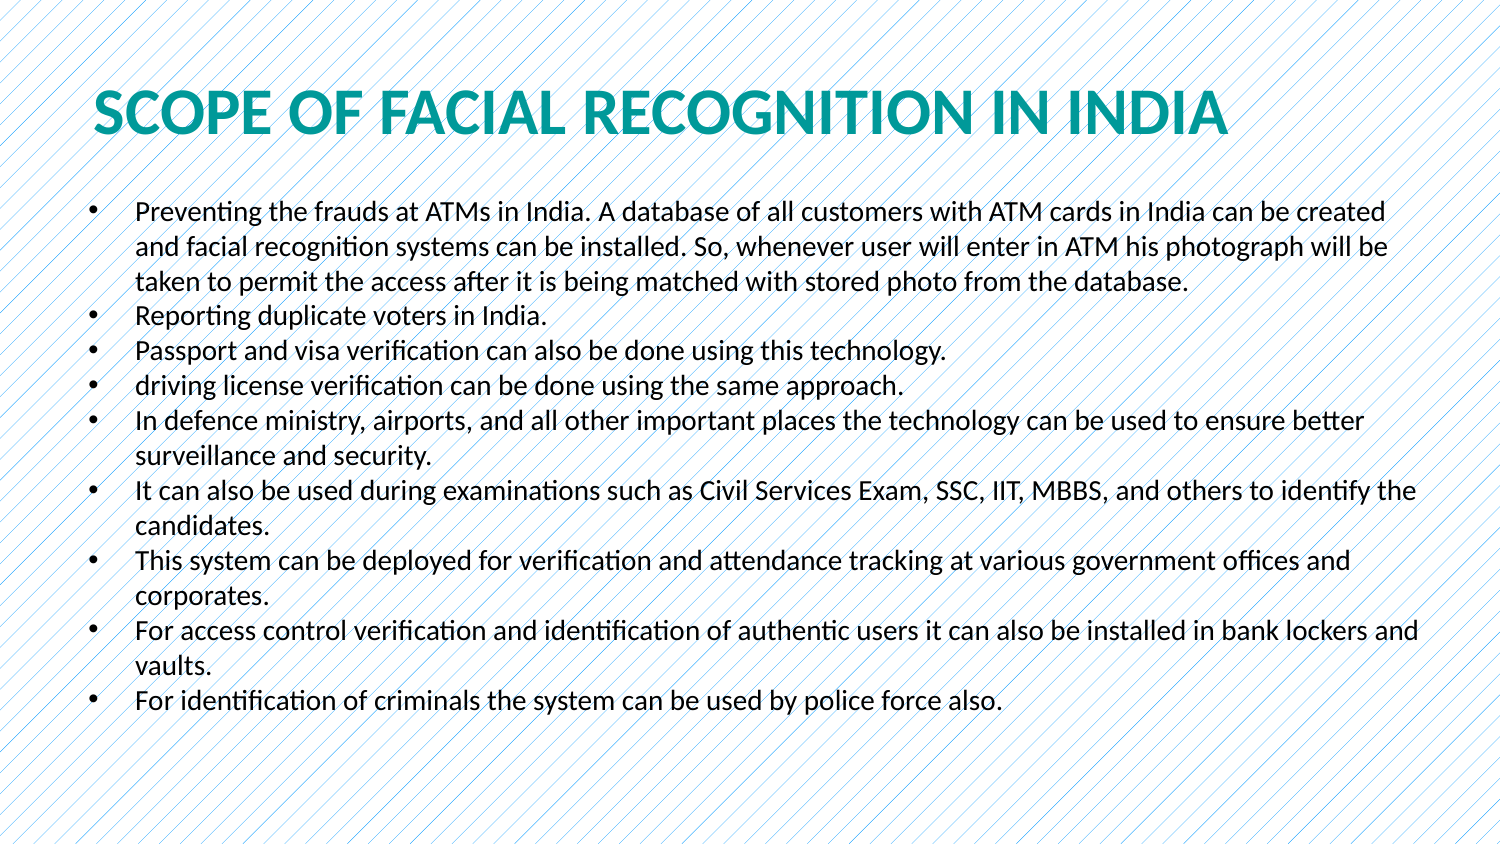

SCOPE OF FACIAL RECOGNITION IN INDIA
Preventing the frauds at ATMs in India. A database of all customers with ATM cards in India can be created and facial recognition systems can be installed. So, whenever user will enter in ATM his photograph will be taken to permit the access after it is being matched with stored photo from the database.
Reporting duplicate voters in India.
Passport and visa verification can also be done using this technology.
driving license verification can be done using the same approach.
In defence ministry, airports, and all other important places the technology can be used to ensure better surveillance and security.
It can also be used during examinations such as Civil Services Exam, SSC, IIT, MBBS, and others to identify the candidates.
This system can be deployed for verification and attendance tracking at various government offices and corporates.
For access control verification and identification of authentic users it can also be installed in bank lockers and vaults.
For identification of criminals the system can be used by police force also.